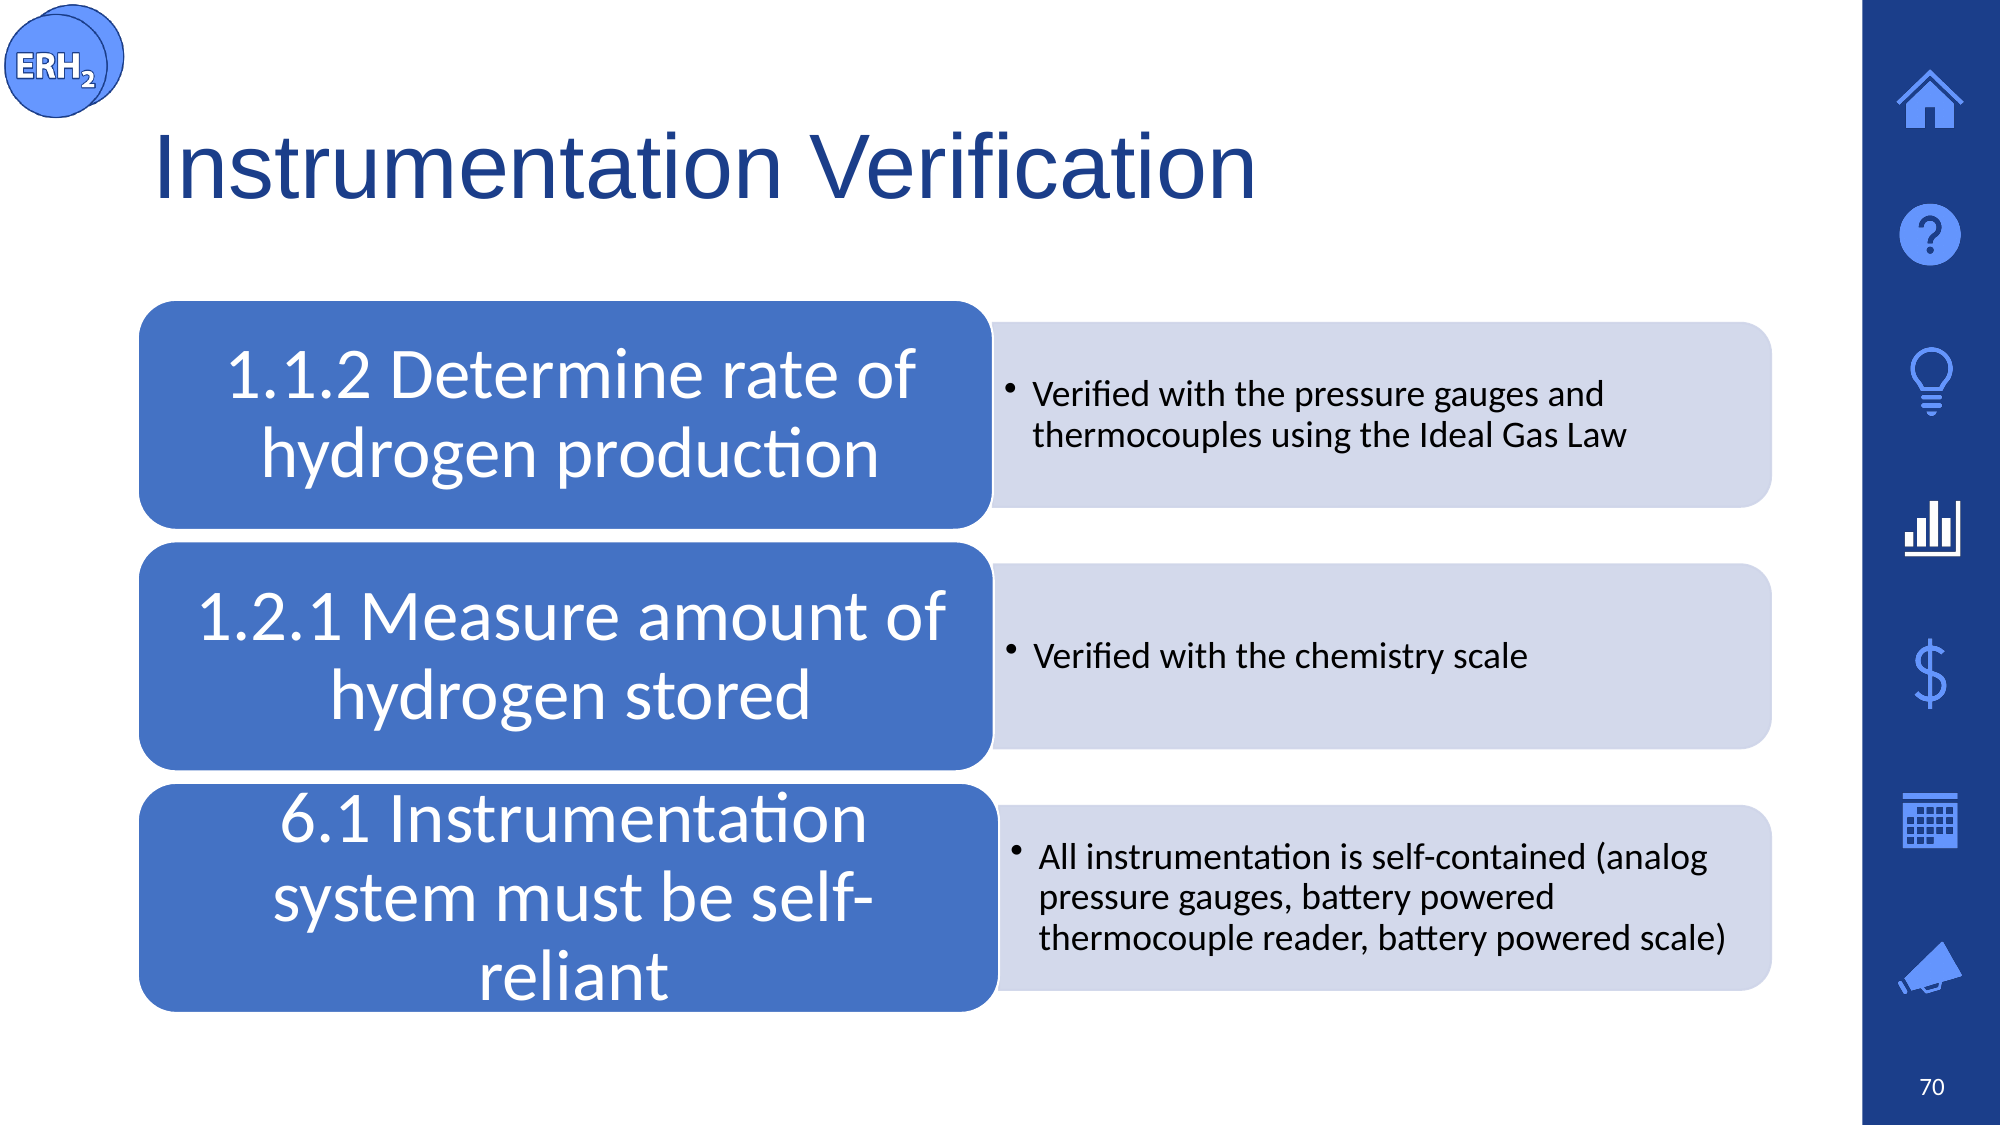

# Instrumentation Verification
Verified with the pressure gauges and thermocouples using the Ideal Gas Law
1.1.2 Determine rate of hydrogen production
Verified with the chemistry scale
1.2.1 Measure amount of hydrogen stored
All instrumentation is self-contained (analog pressure gauges, battery powered thermocouple reader, battery powered scale)
6.1 Instrumentation system must be self-reliant